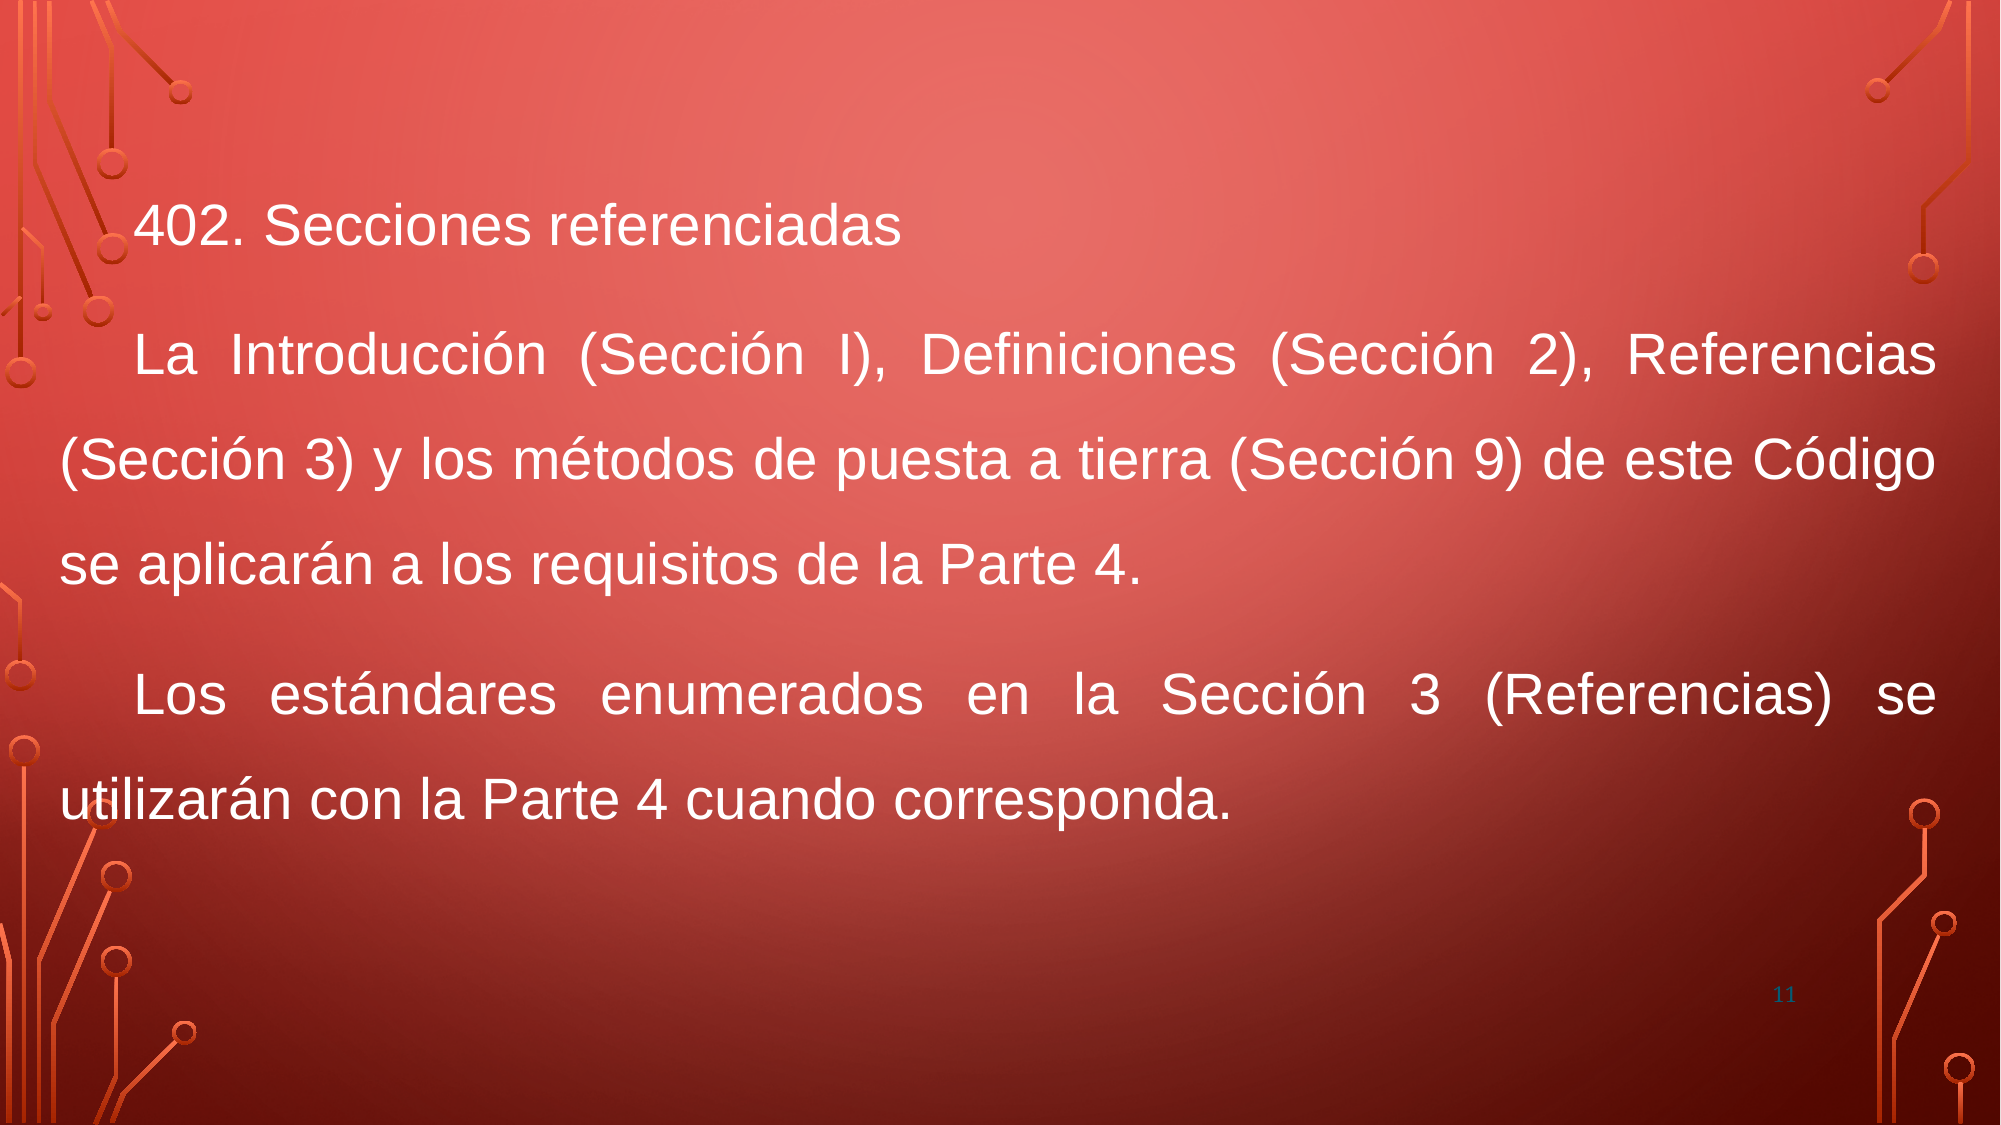

402. Secciones referenciadas
La Introducción (Sección I), Definiciones (Sección 2), Referencias (Sección 3) y los métodos de puesta a tierra (Sección 9) de este Código se aplicarán a los requisitos de la Parte 4.
Los estándares enumerados en la Sección 3 (Referencias) se utilizarán con la Parte 4 cuando corresponda.
11